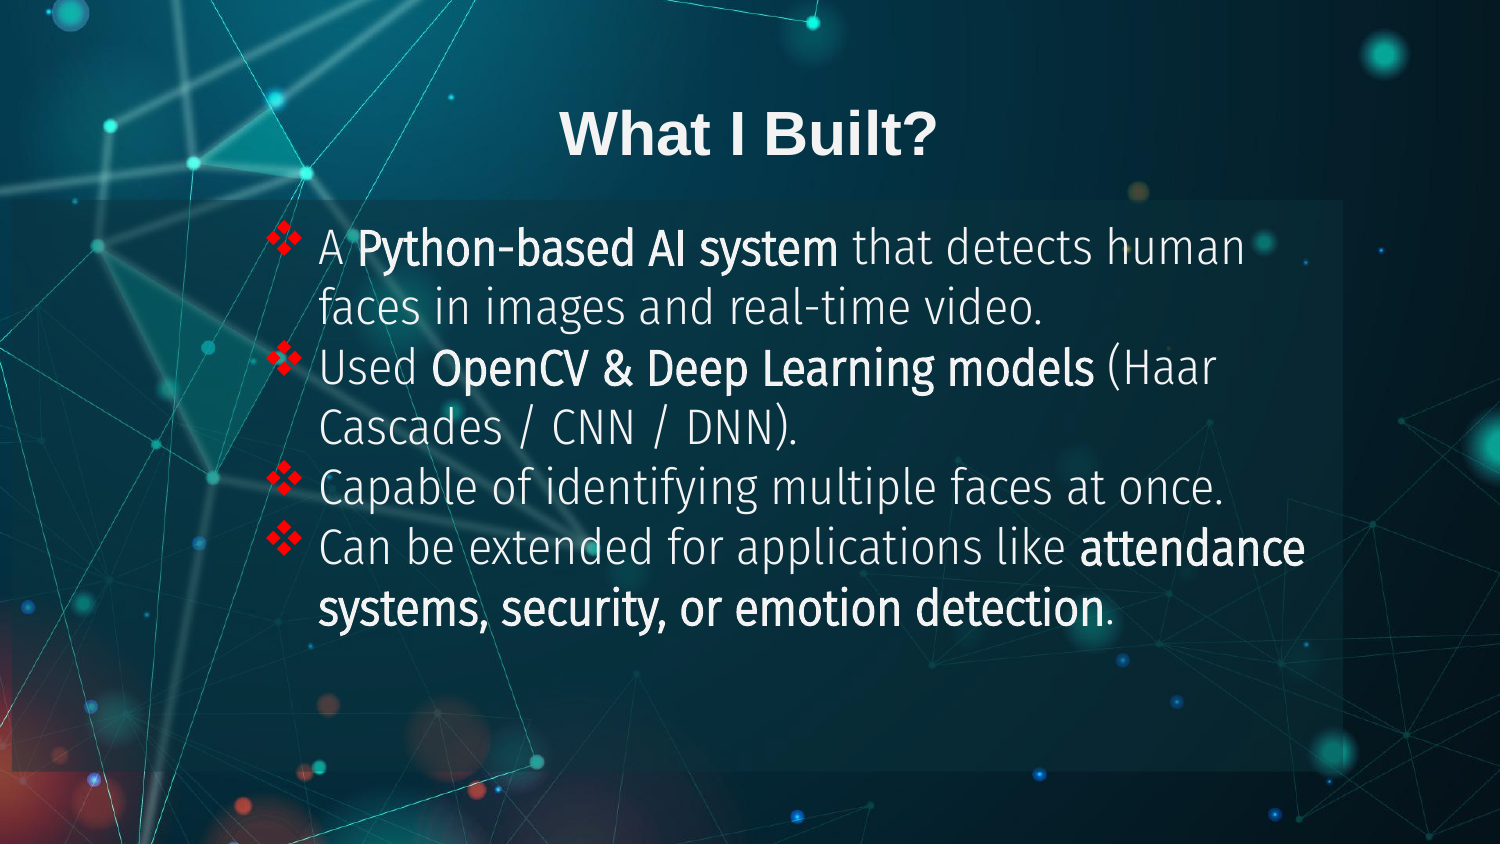

# What I Built?
A Python-based AI system that detects human faces in images and real-time video.
Used OpenCV & Deep Learning models (Haar Cascades / CNN / DNN).
Capable of identifying multiple faces at once.
Can be extended for applications like attendance systems, security, or emotion detection.